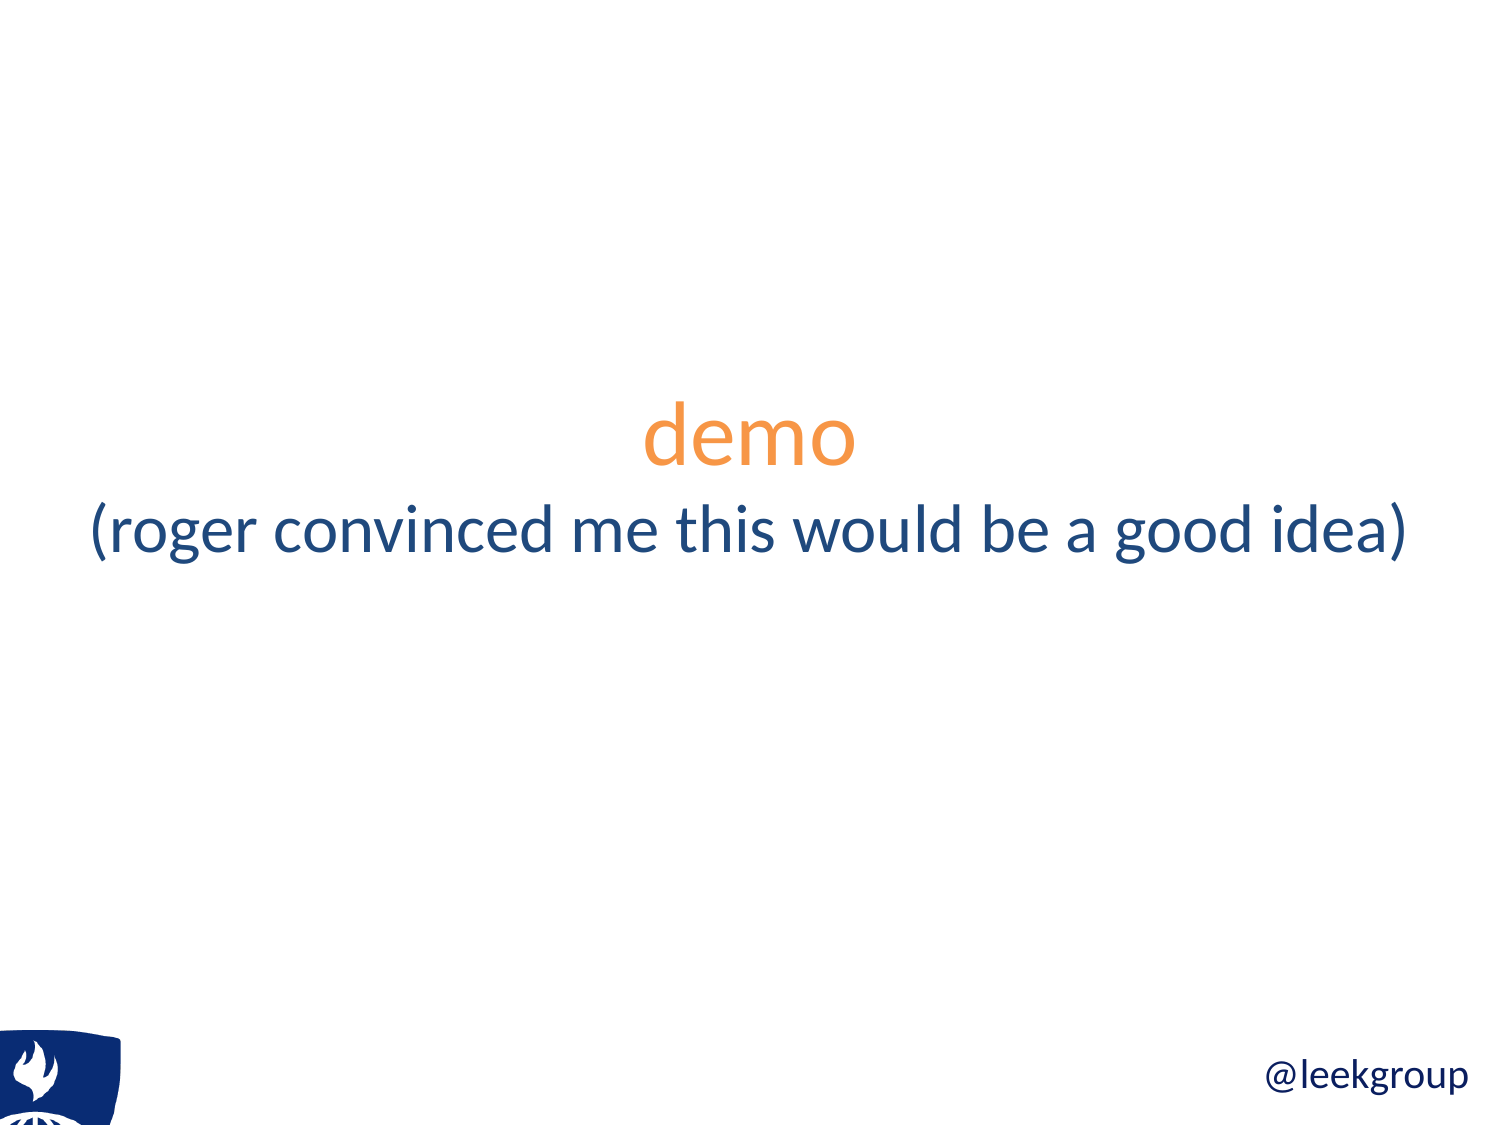

# demo (roger convinced me this would be a good idea)